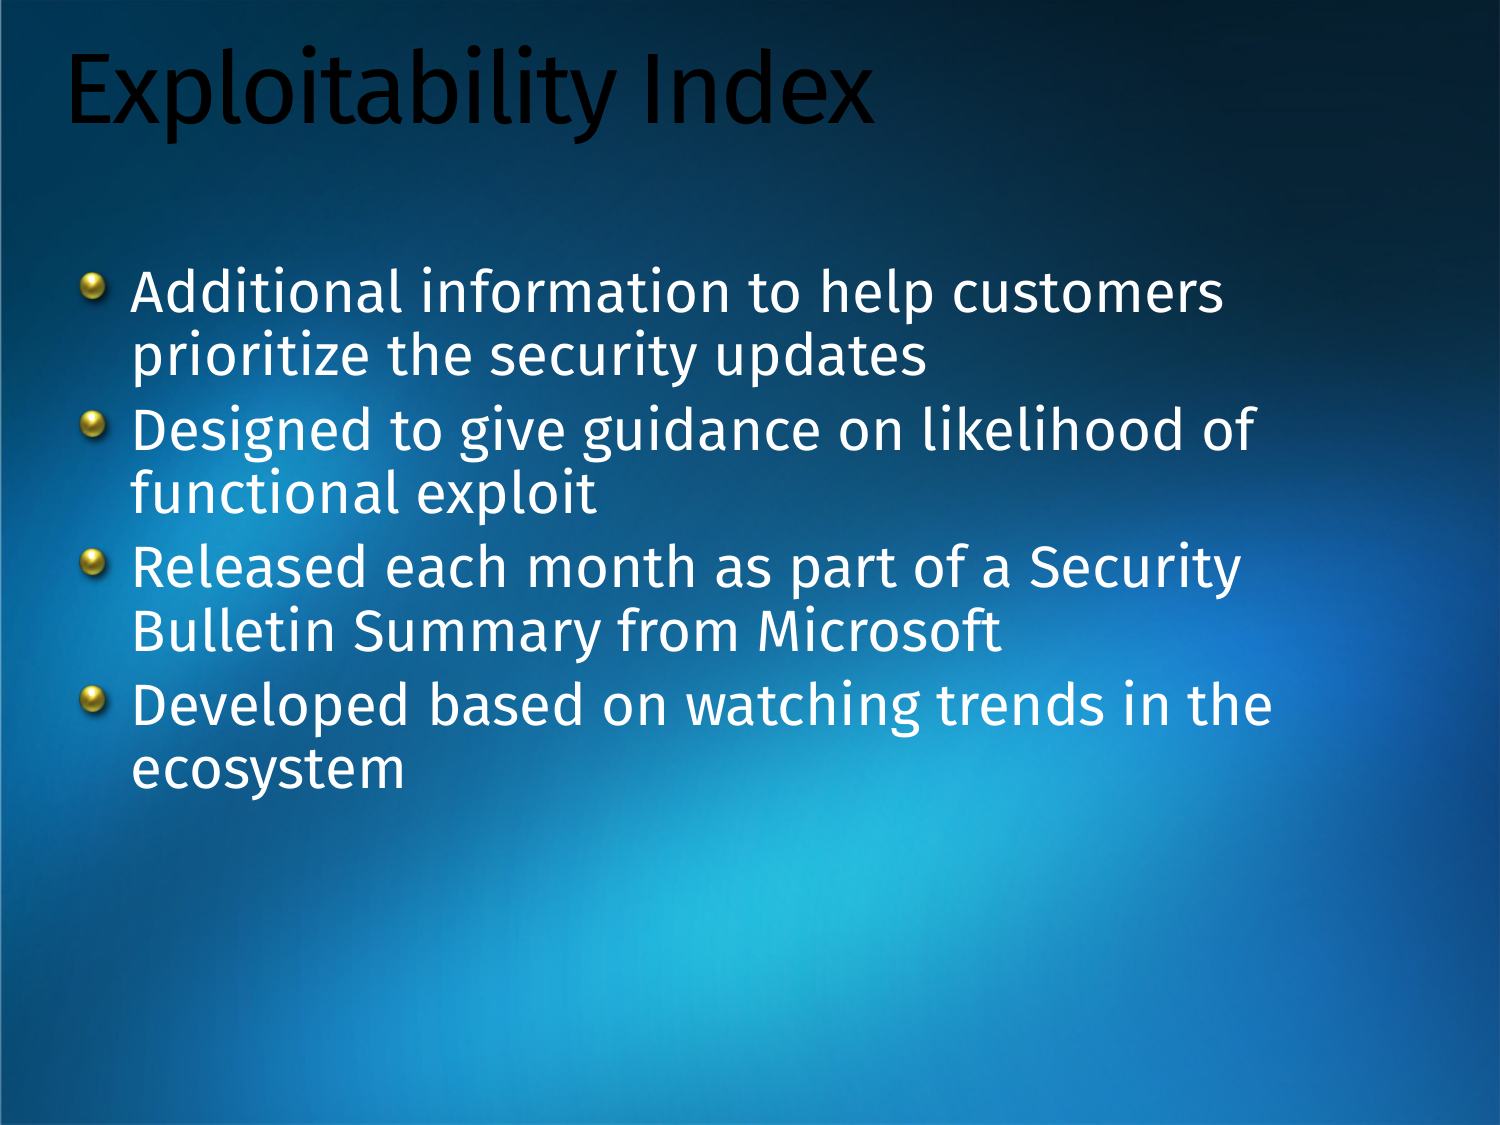

# Exploitability Index
Additional information to help customers prioritize the security updates
Designed to give guidance on likelihood of functional exploit
Released each month as part of a Security Bulletin Summary from Microsoft
Developed based on watching trends in the ecosystem